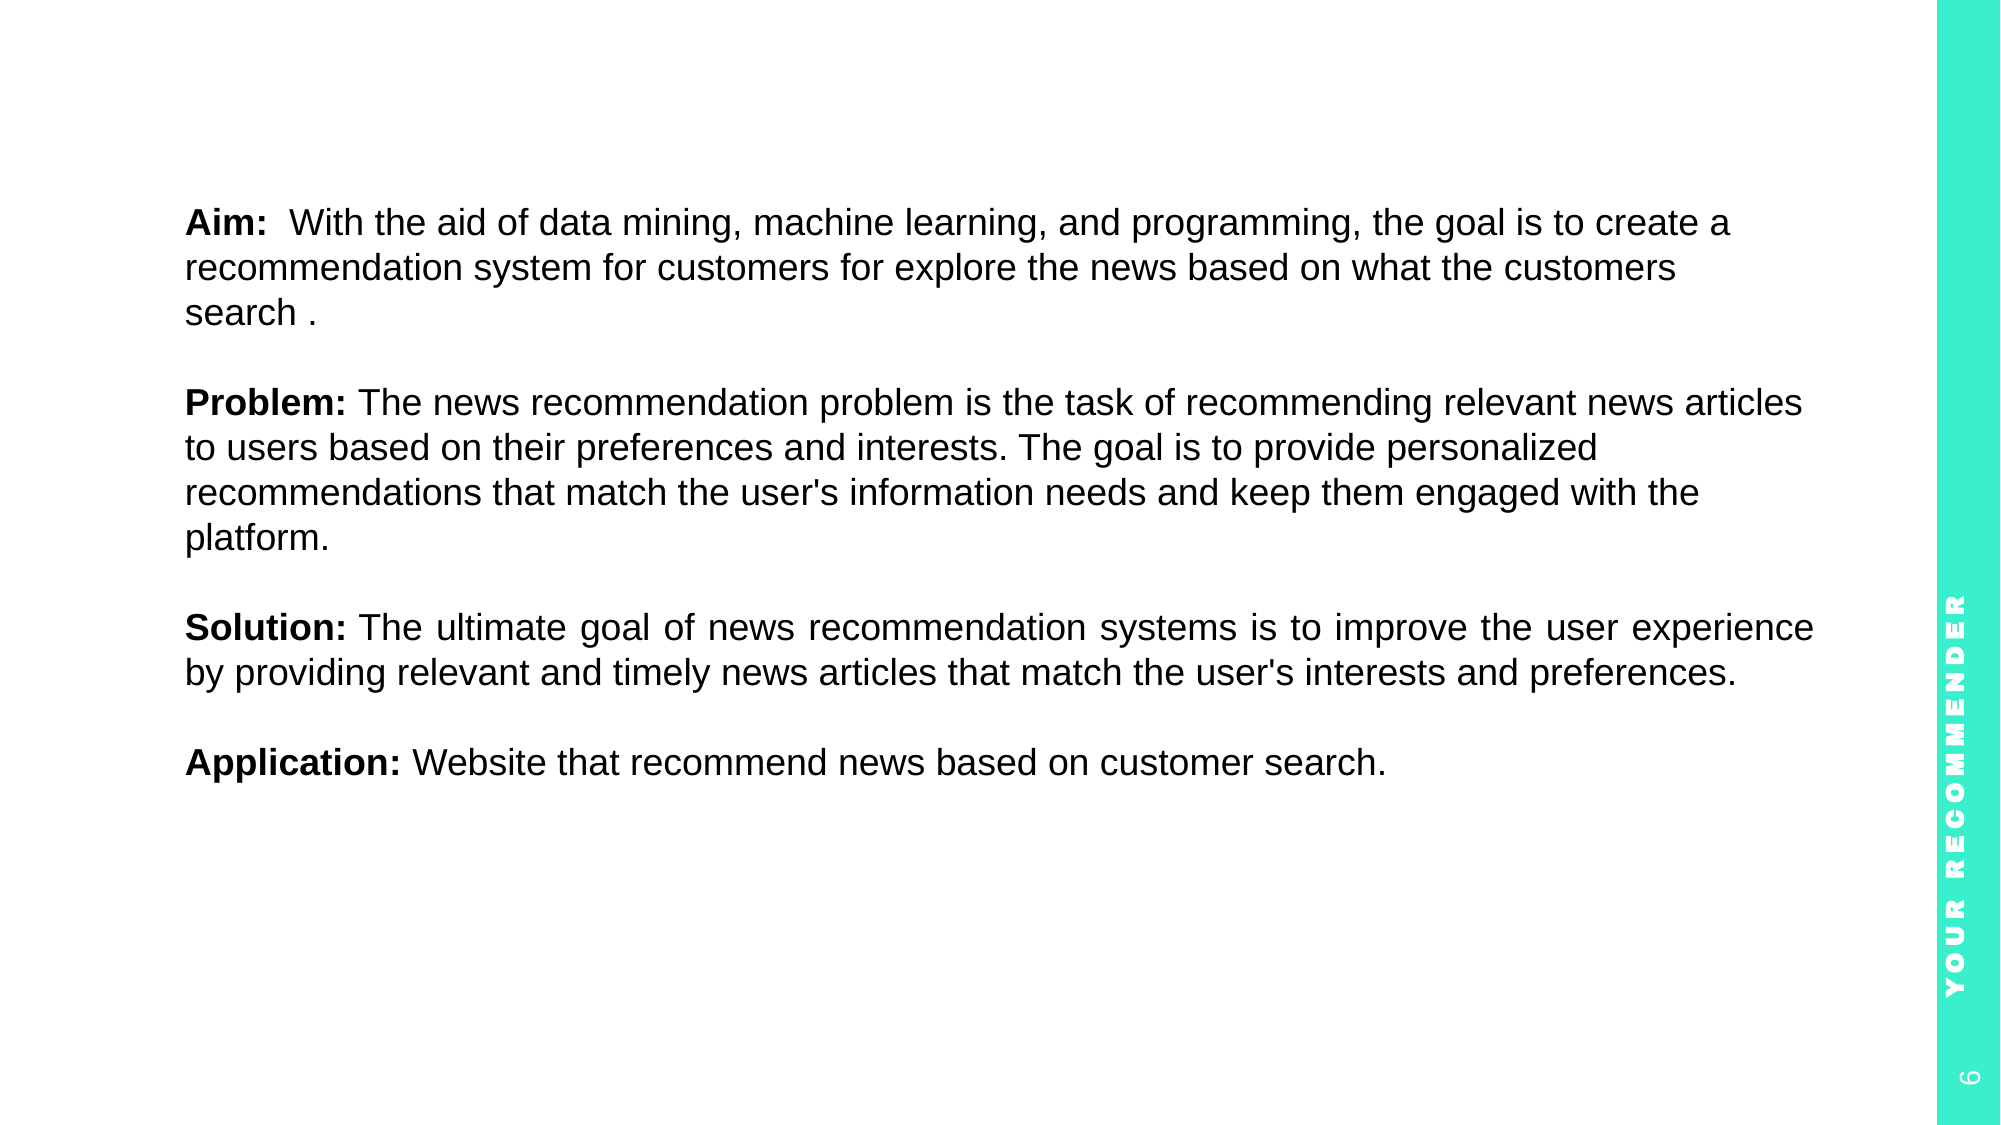

Aim:  With the aid of data mining, machine learning, and programming, the goal is to create a recommendation system for customers for explore the news based on what the customers search .

Problem: The news recommendation problem is the task of recommending relevant news articles to users based on their preferences and interests. The goal is to provide personalized recommendations that match the user's information needs and keep them engaged with the platform.

Solution: The ultimate goal of news recommendation systems is to improve the user experience by providing relevant and timely news articles that match the user's interests and preferences.

Application: Website that recommend news based on customer search.
your recommender

6